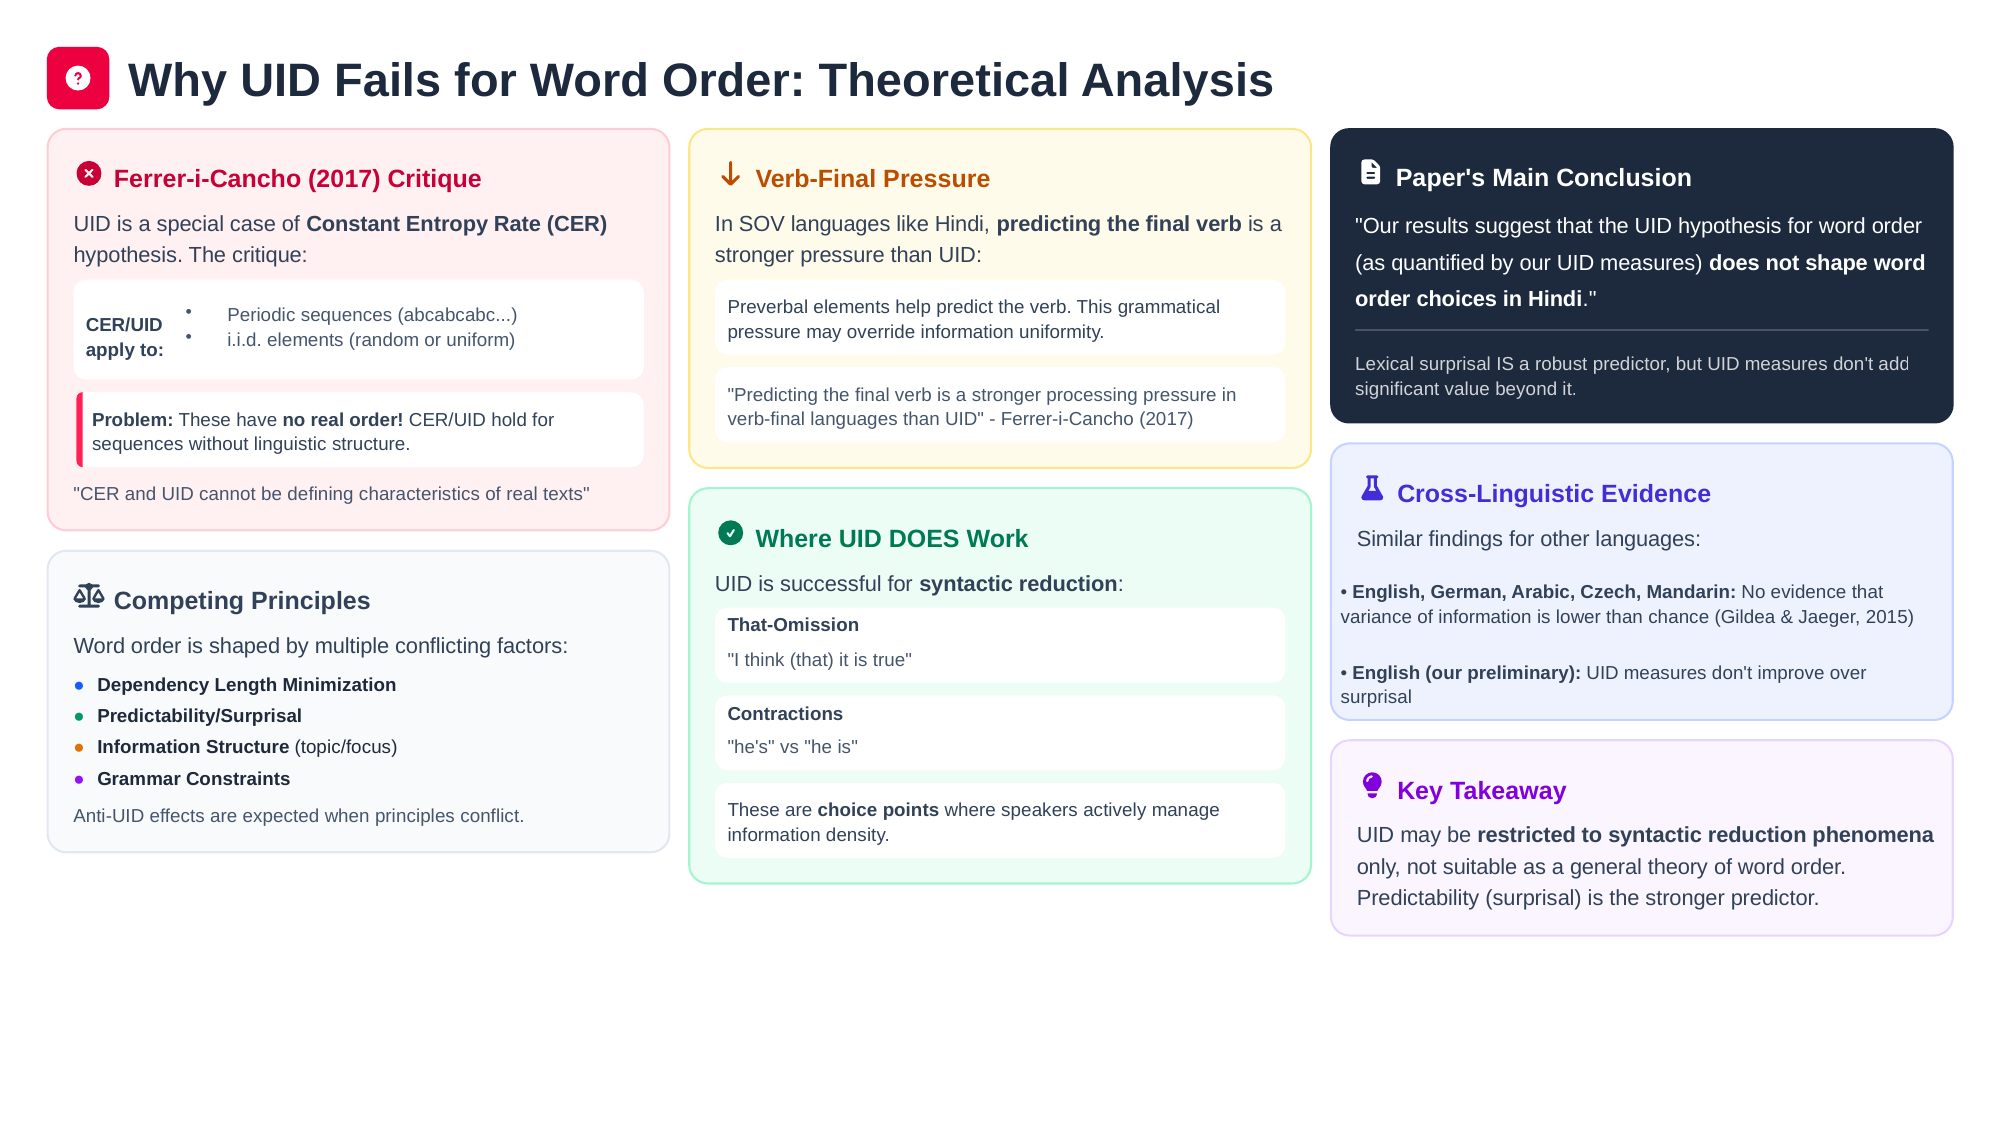

Why UID Fails for Word Order: Theoretical Analysis

Paper's Main Conclusion
Ferrer-i-Cancho (2017) Critique
Verb-Final Pressure

"Our results suggest that the UID hypothesis for word order (as quantified by our UID measures) does not shape word order choices in Hindi."
UID is a special case of Constant Entropy Rate (CER) hypothesis. The critique:
In SOV languages like Hindi, predicting the final verb is a stronger pressure than UID:

Periodic sequences (abcabcabc...)
i.i.d. elements (random or uniform)
Preverbal elements help predict the verb. This grammatical pressure may override information uniformity.
CER/UID apply to:

Lexical surprisal IS a robust predictor, but UID measures don't add significant value beyond it.

"Predicting the final verb is a stronger processing pressure in verb-final languages than UID" - Ferrer-i-Cancho (2017)

Problem: These have no real order! CER/UID hold for sequences without linguistic structure.

Cross-Linguistic Evidence

"CER and UID cannot be defining characteristics of real texts"

Where UID DOES Work
Similar findings for other languages:

• English, German, Arabic, Czech, Mandarin: No evidence that variance of information is lower than chance (Gildea & Jaeger, 2015)
UID is successful for syntactic reduction:
Competing Principles

That-Omission
Word order is shaped by multiple conflicting factors:
• English (our preliminary): UID measures don't improve over surprisal
"I think (that) it is true"
●
Dependency Length Minimization

Contractions
●
Predictability/Surprisal
●
Information Structure (topic/focus)
"he's" vs "he is"

●
Grammar Constraints
Key Takeaway

These are choice points where speakers actively manage information density.
Anti-UID effects are expected when principles conflict.
UID may be restricted to syntactic reduction phenomena only, not suitable as a general theory of word order. Predictability (surprisal) is the stronger predictor.